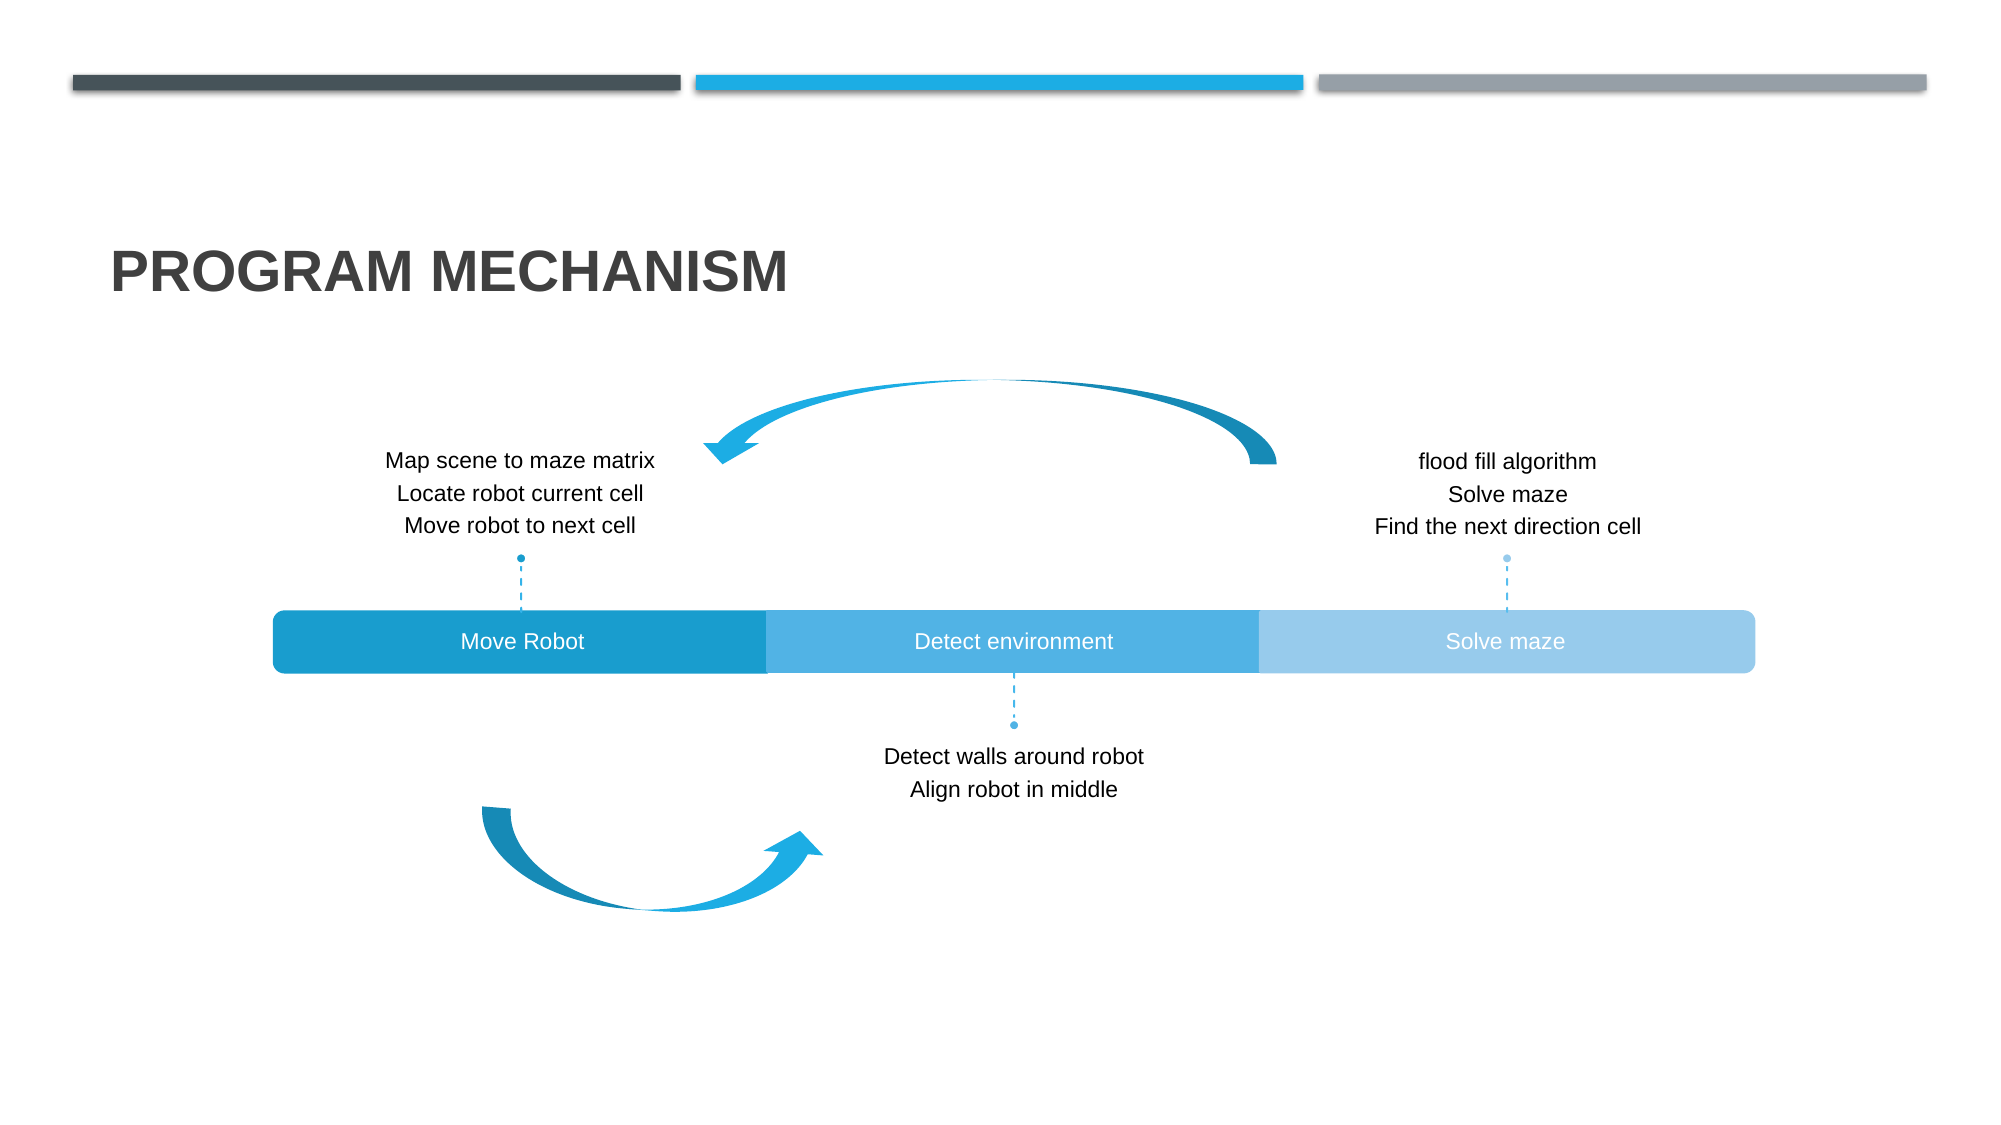

# Program mechanism
Move Robot
flood fill algorithm
Solve maze
Find the next direction cell
Detect environment
Detect walls around robot
Align robot in middle
Solve maze
Map scene to maze matrix
Locate robot current cell
Move robot to next cell